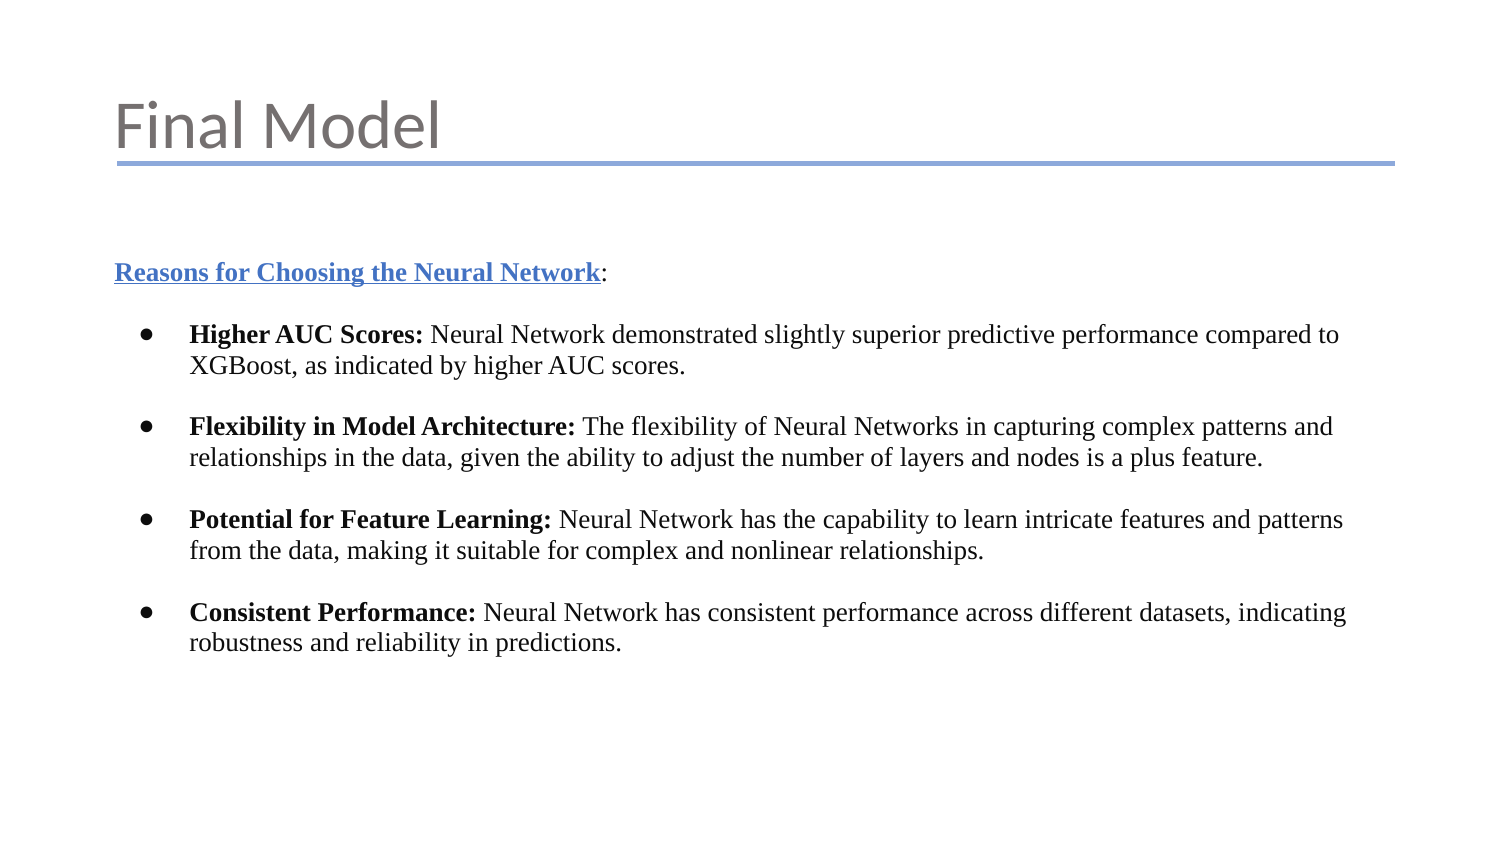

# Final Model
Reasons for Choosing the Neural Network:
Higher AUC Scores: Neural Network demonstrated slightly superior predictive performance compared to XGBoost, as indicated by higher AUC scores.

Flexibility in Model Architecture: The flexibility of Neural Networks in capturing complex patterns and relationships in the data, given the ability to adjust the number of layers and nodes is a plus feature.
Potential for Feature Learning: Neural Network has the capability to learn intricate features and patterns from the data, making it suitable for complex and nonlinear relationships.

Consistent Performance: Neural Network has consistent performance across different datasets, indicating robustness and reliability in predictions.